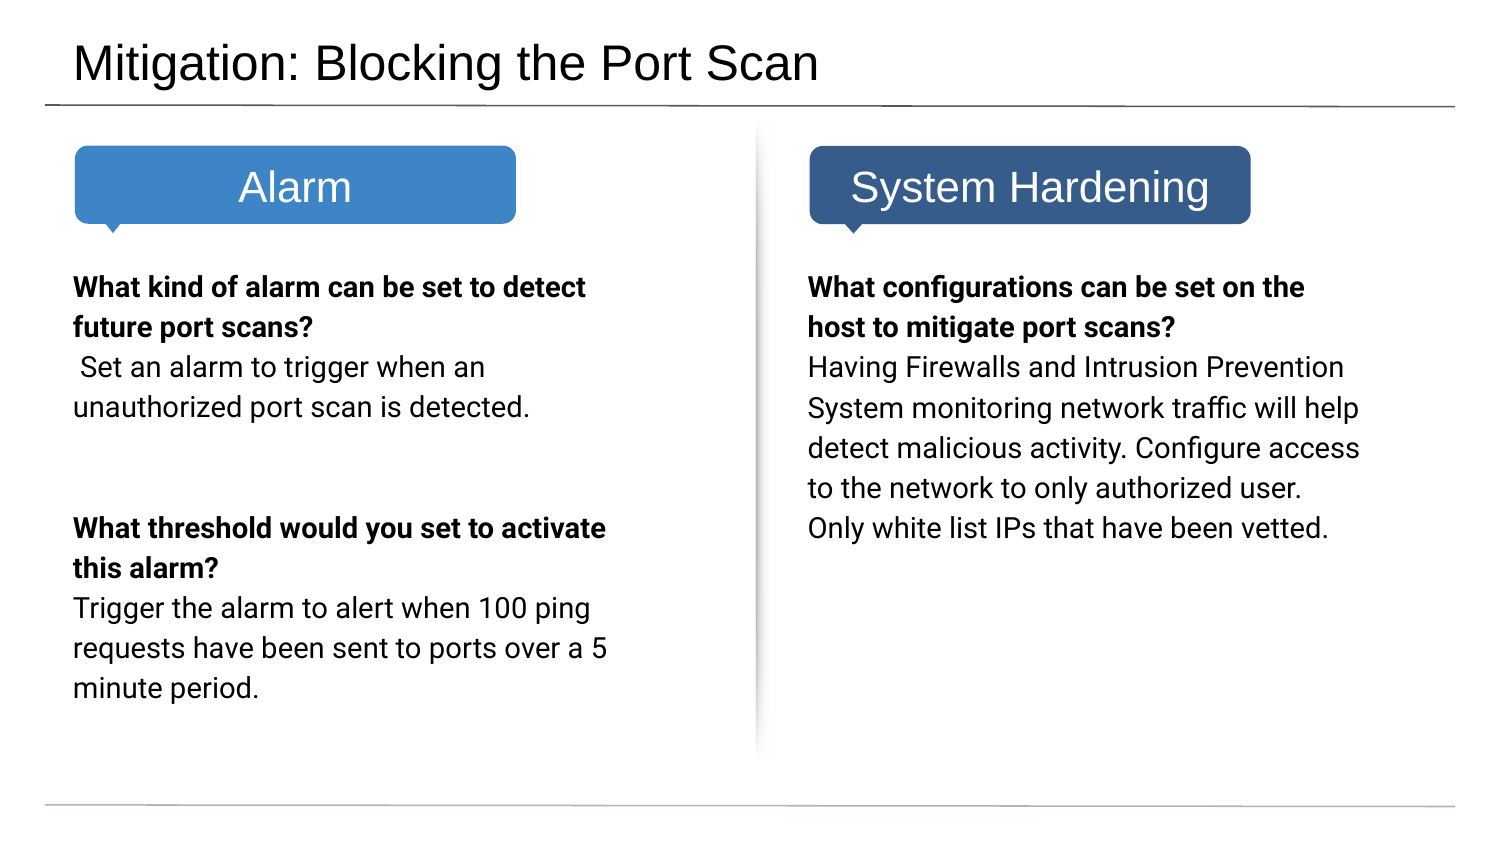

# Mitigation: Blocking the Port Scan
What kind of alarm can be set to detect future port scans?
 Set an alarm to trigger when an unauthorized port scan is detected.

What threshold would you set to activate this alarm?
Trigger the alarm to alert when 100 ping requests have been sent to ports over a 5 minute period.
What configurations can be set on the host to mitigate port scans?
Having Firewalls and Intrusion Prevention System monitoring network traffic will help detect malicious activity. Configure access to the network to only authorized user. Only white list IPs that have been vetted.